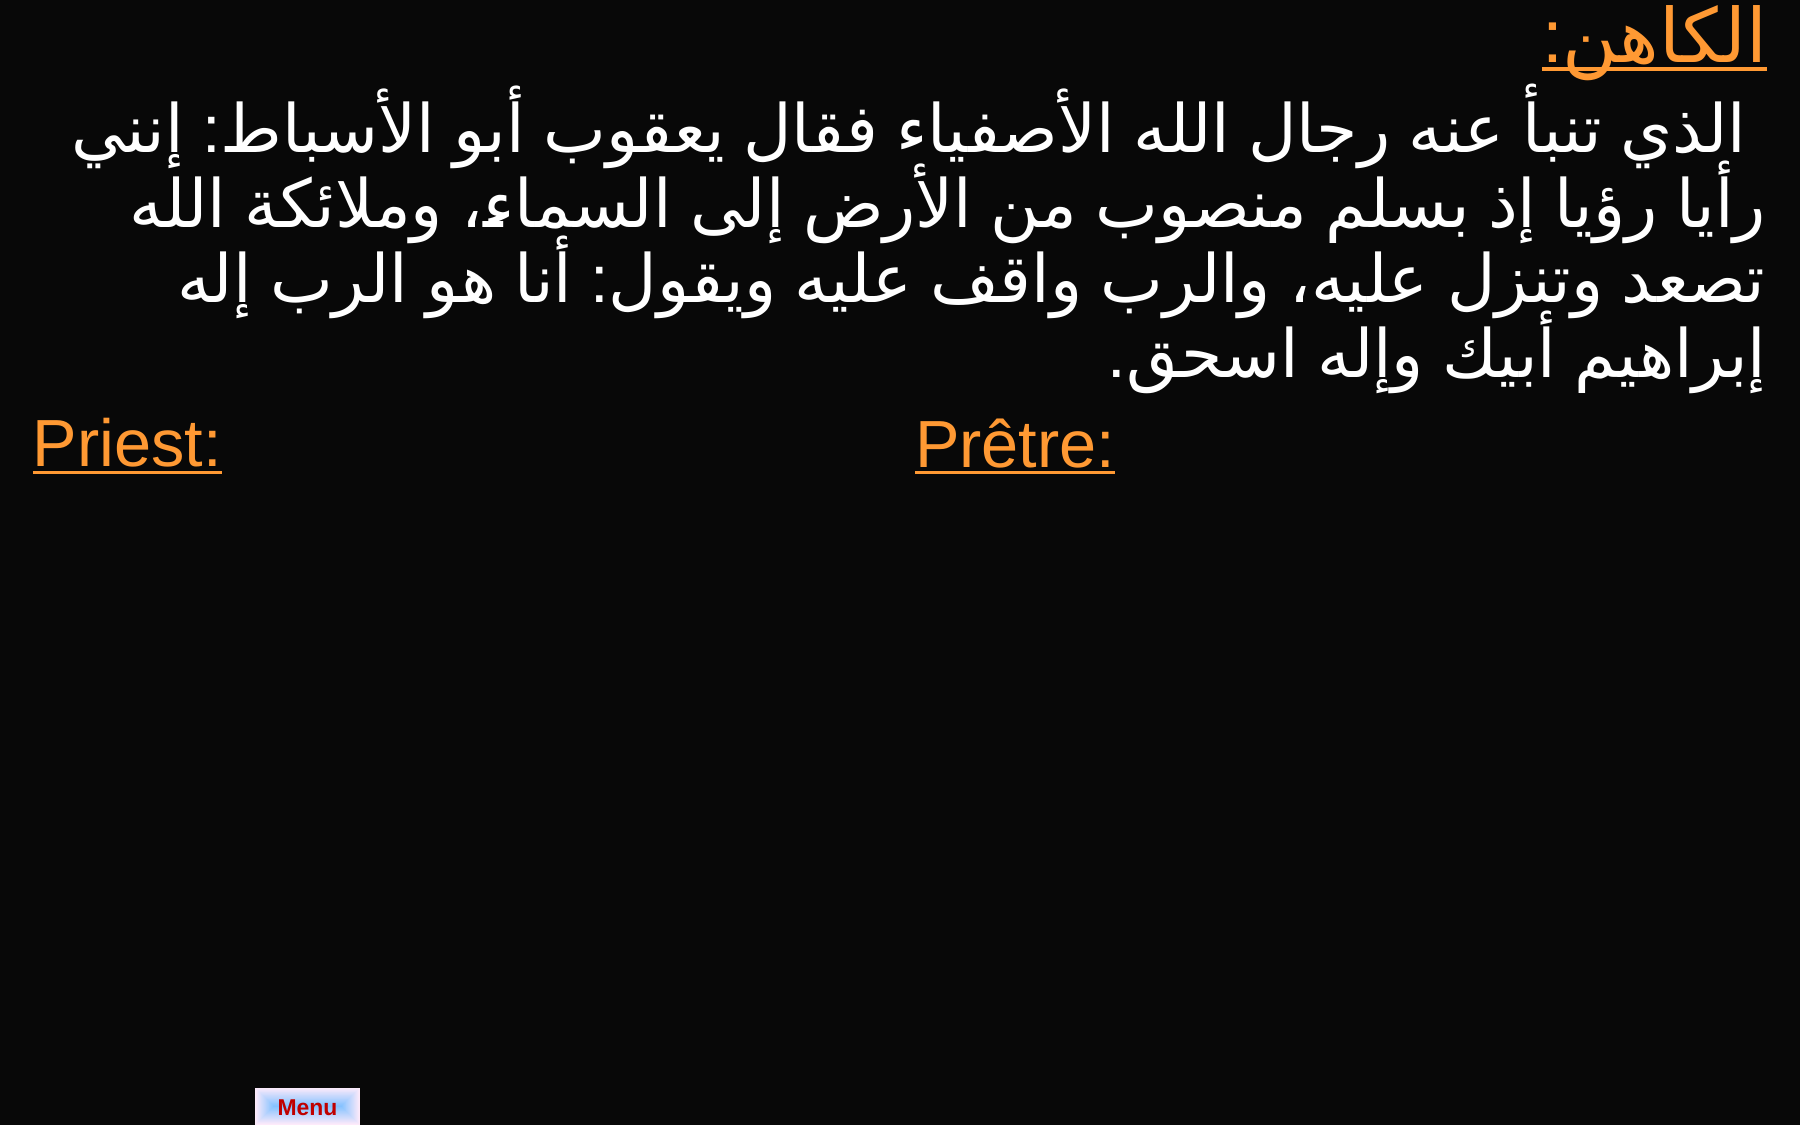

| الكاهن: الذي تنبأ عنه رجال الله الأصفياء فقال يعقوب أبو الأسباط: إنني رأيا رؤيا إذ بسلم منصوب من الأرض إلى السماء، وملائكة الله تصعد وتنزل عليه، والرب واقف عليه ويقول: أنا هو الرب إله إبراهيم أبيك وإله اسحق. |  |
| --- | --- |
| Priest: | Prêtre: |

Menu